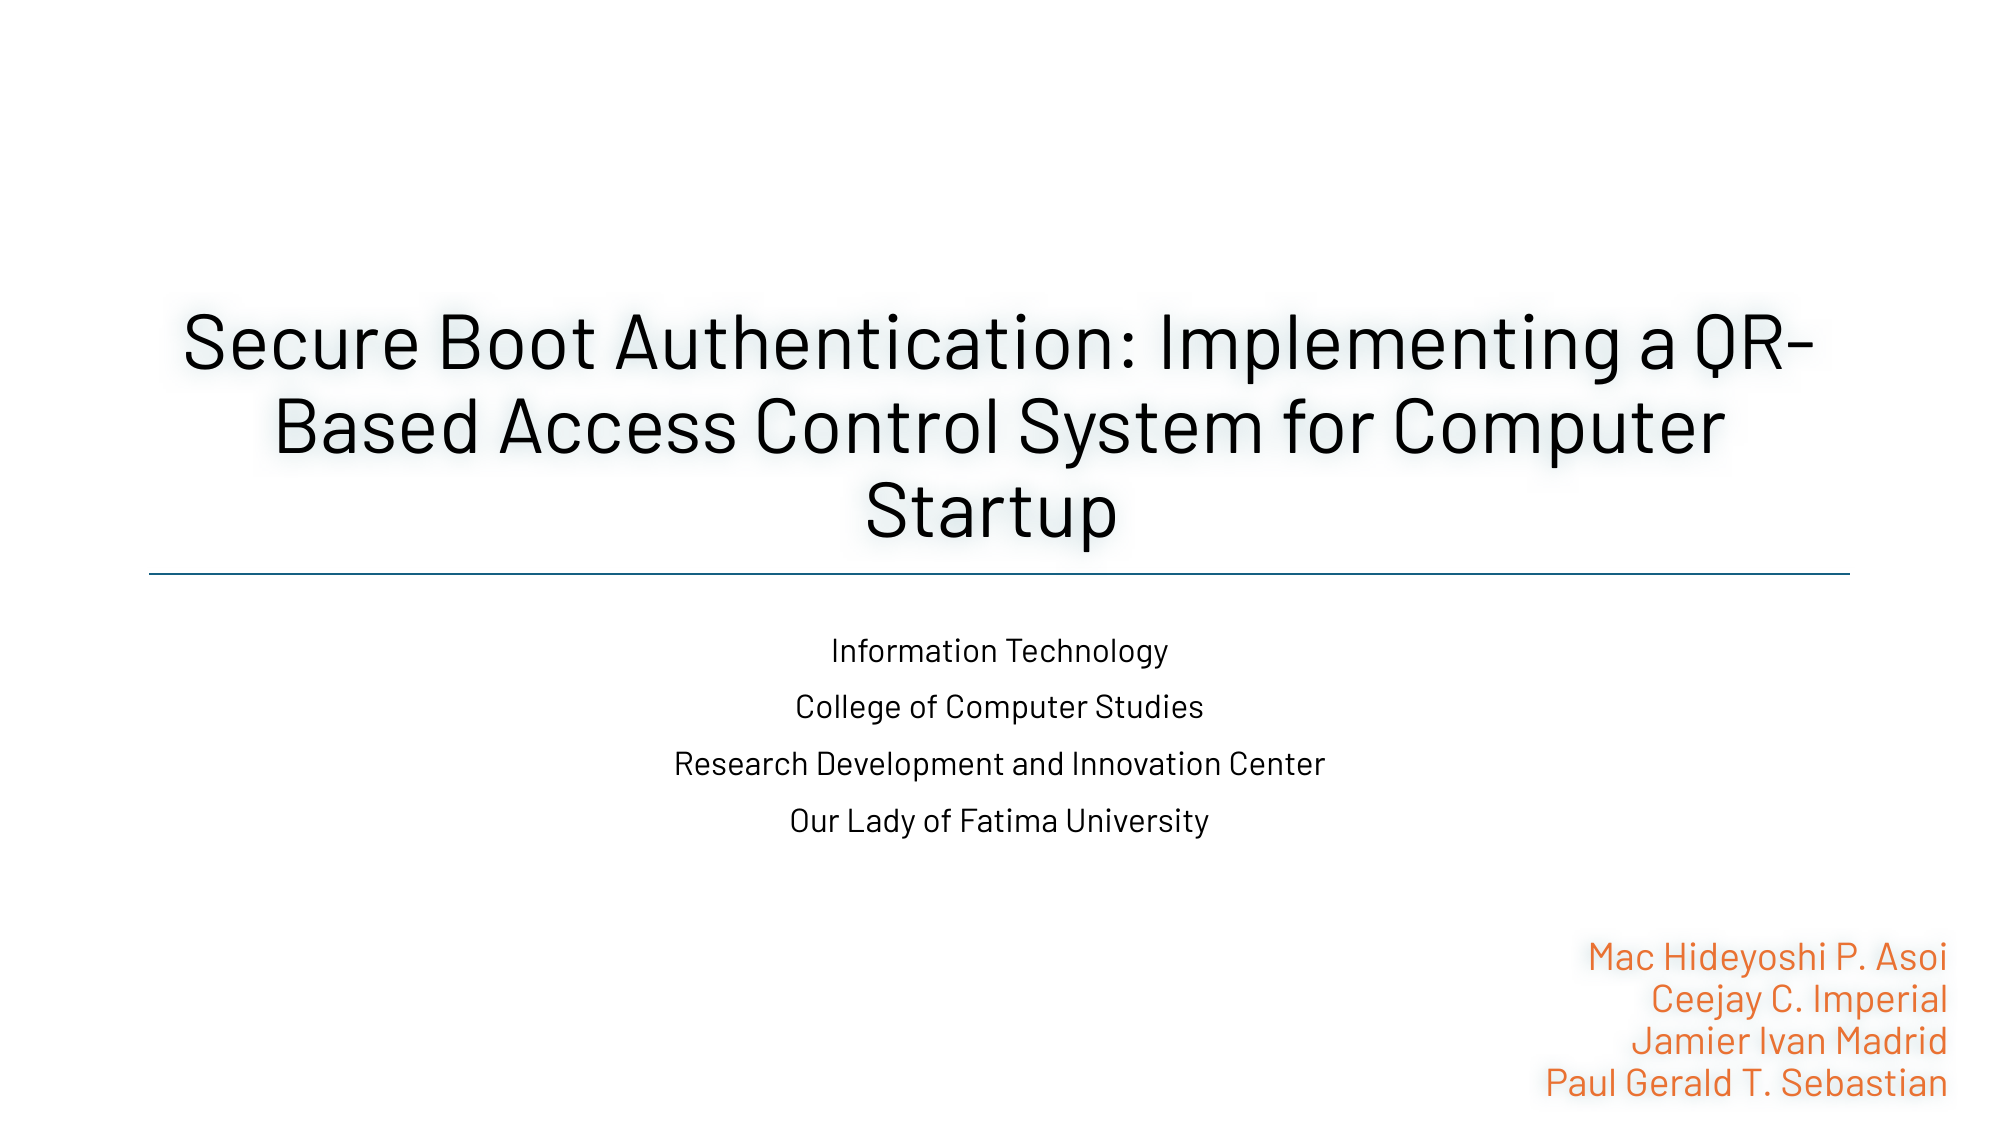

# Secure Boot Authentication: Implementing a QR-Based Access Control System for Computer Startup
Information Technology
College of Computer Studies
Research Development and Innovation Center
Our Lady of Fatima University
Mac Hideyoshi P. Asoi
Ceejay C. Imperial
Jamier Ivan Madrid
Paul Gerald T. Sebastian